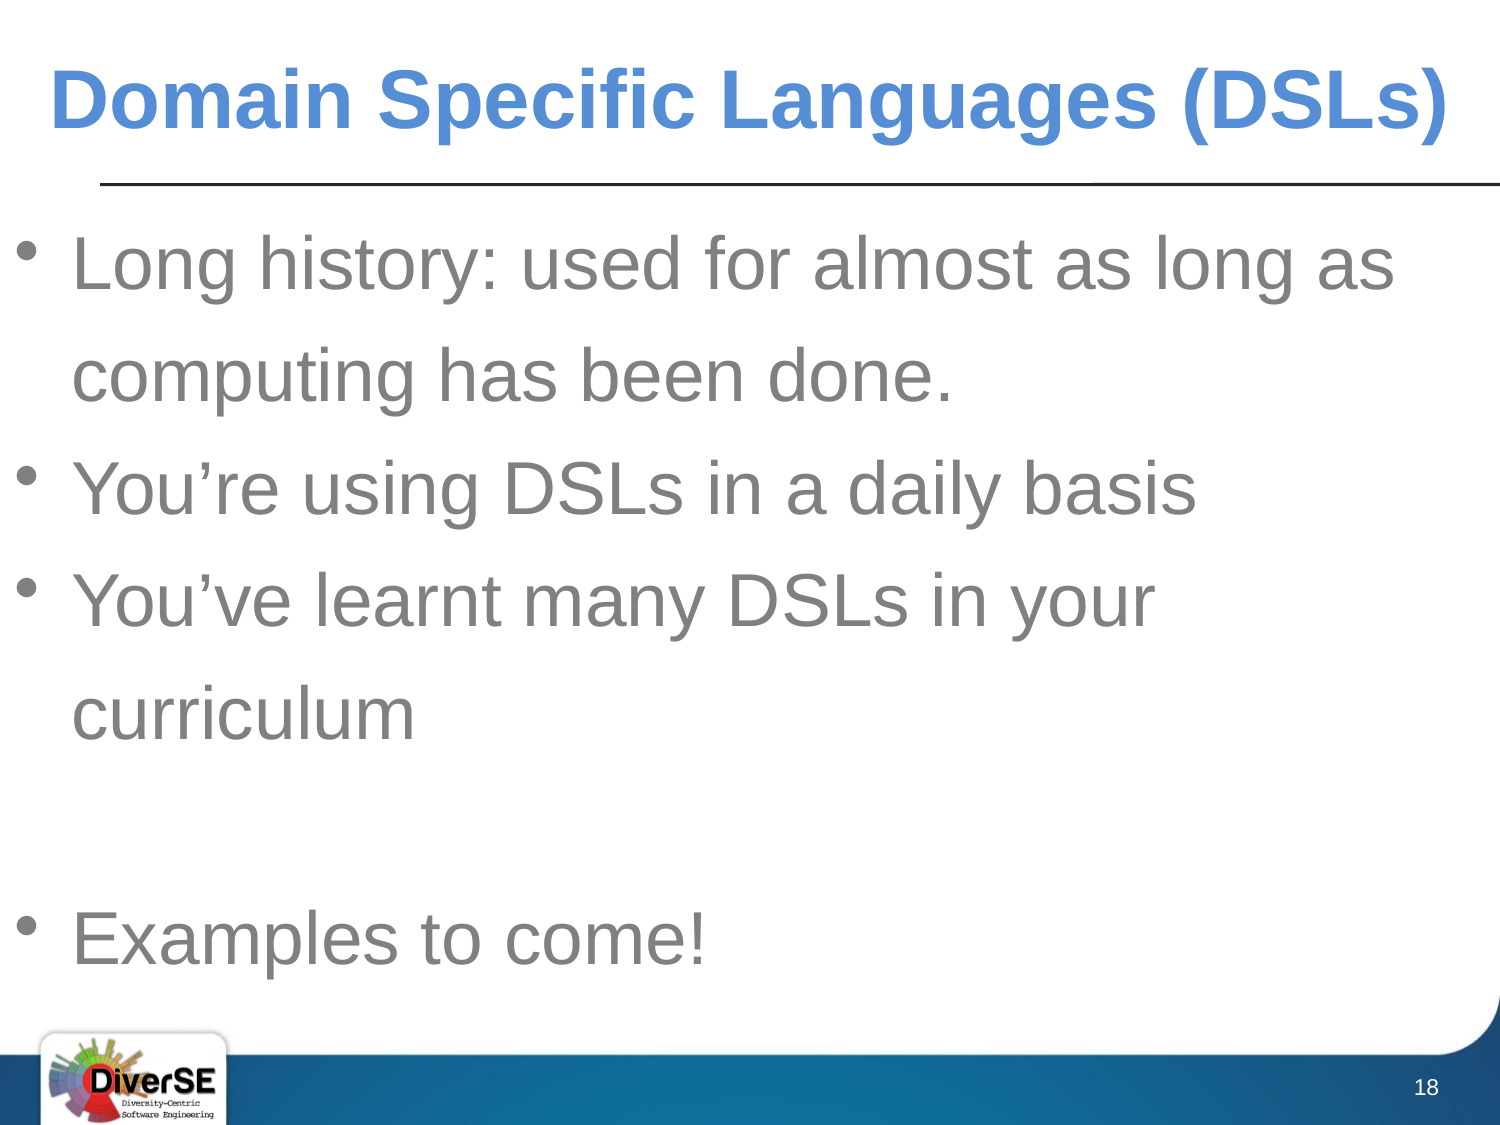

18
Domain Specific Languages (DSLs)
Long history: used for almost as long as computing has been done.
You’re using DSLs in a daily basis
You’ve learnt many DSLs in your curriculum

Examples to come!